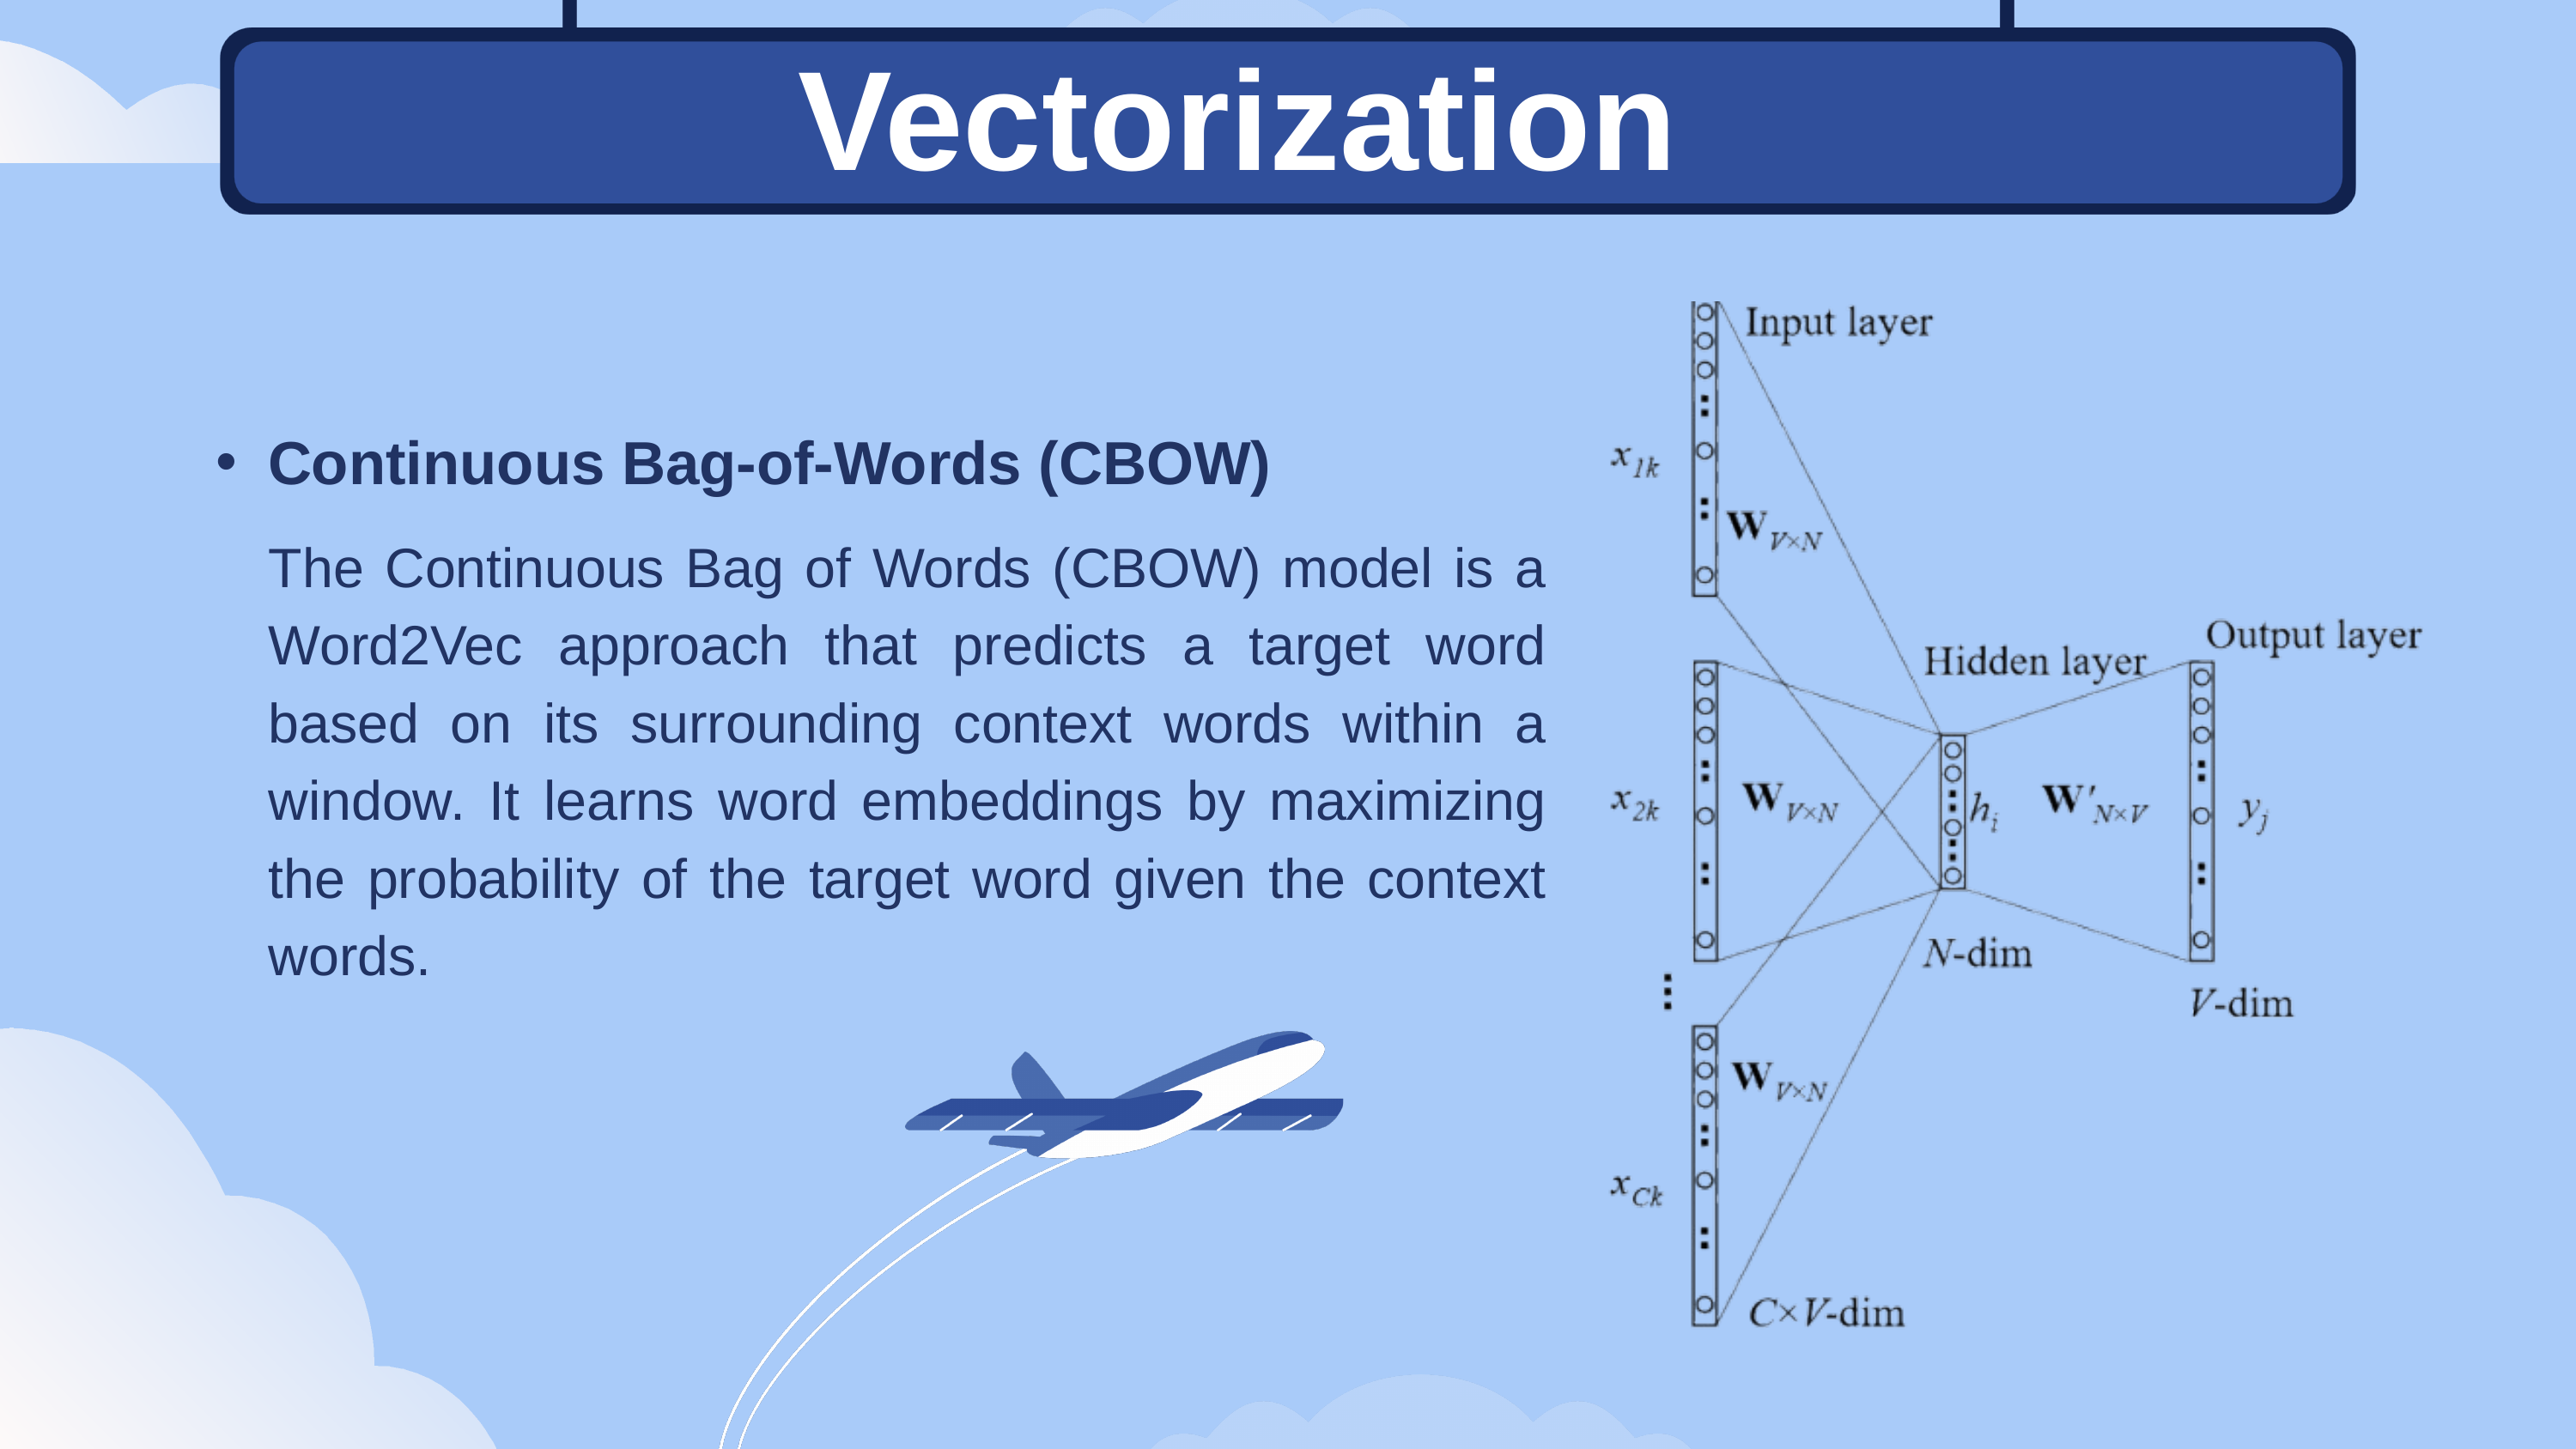

Vectorization

Continuous Bag-of-Words (CBOW)
The Continuous Bag of Words (CBOW) model is a Word2Vec approach that predicts a target word based on its surrounding context words within a window. It learns word embeddings by maximizing the probability of the target word given the context words.